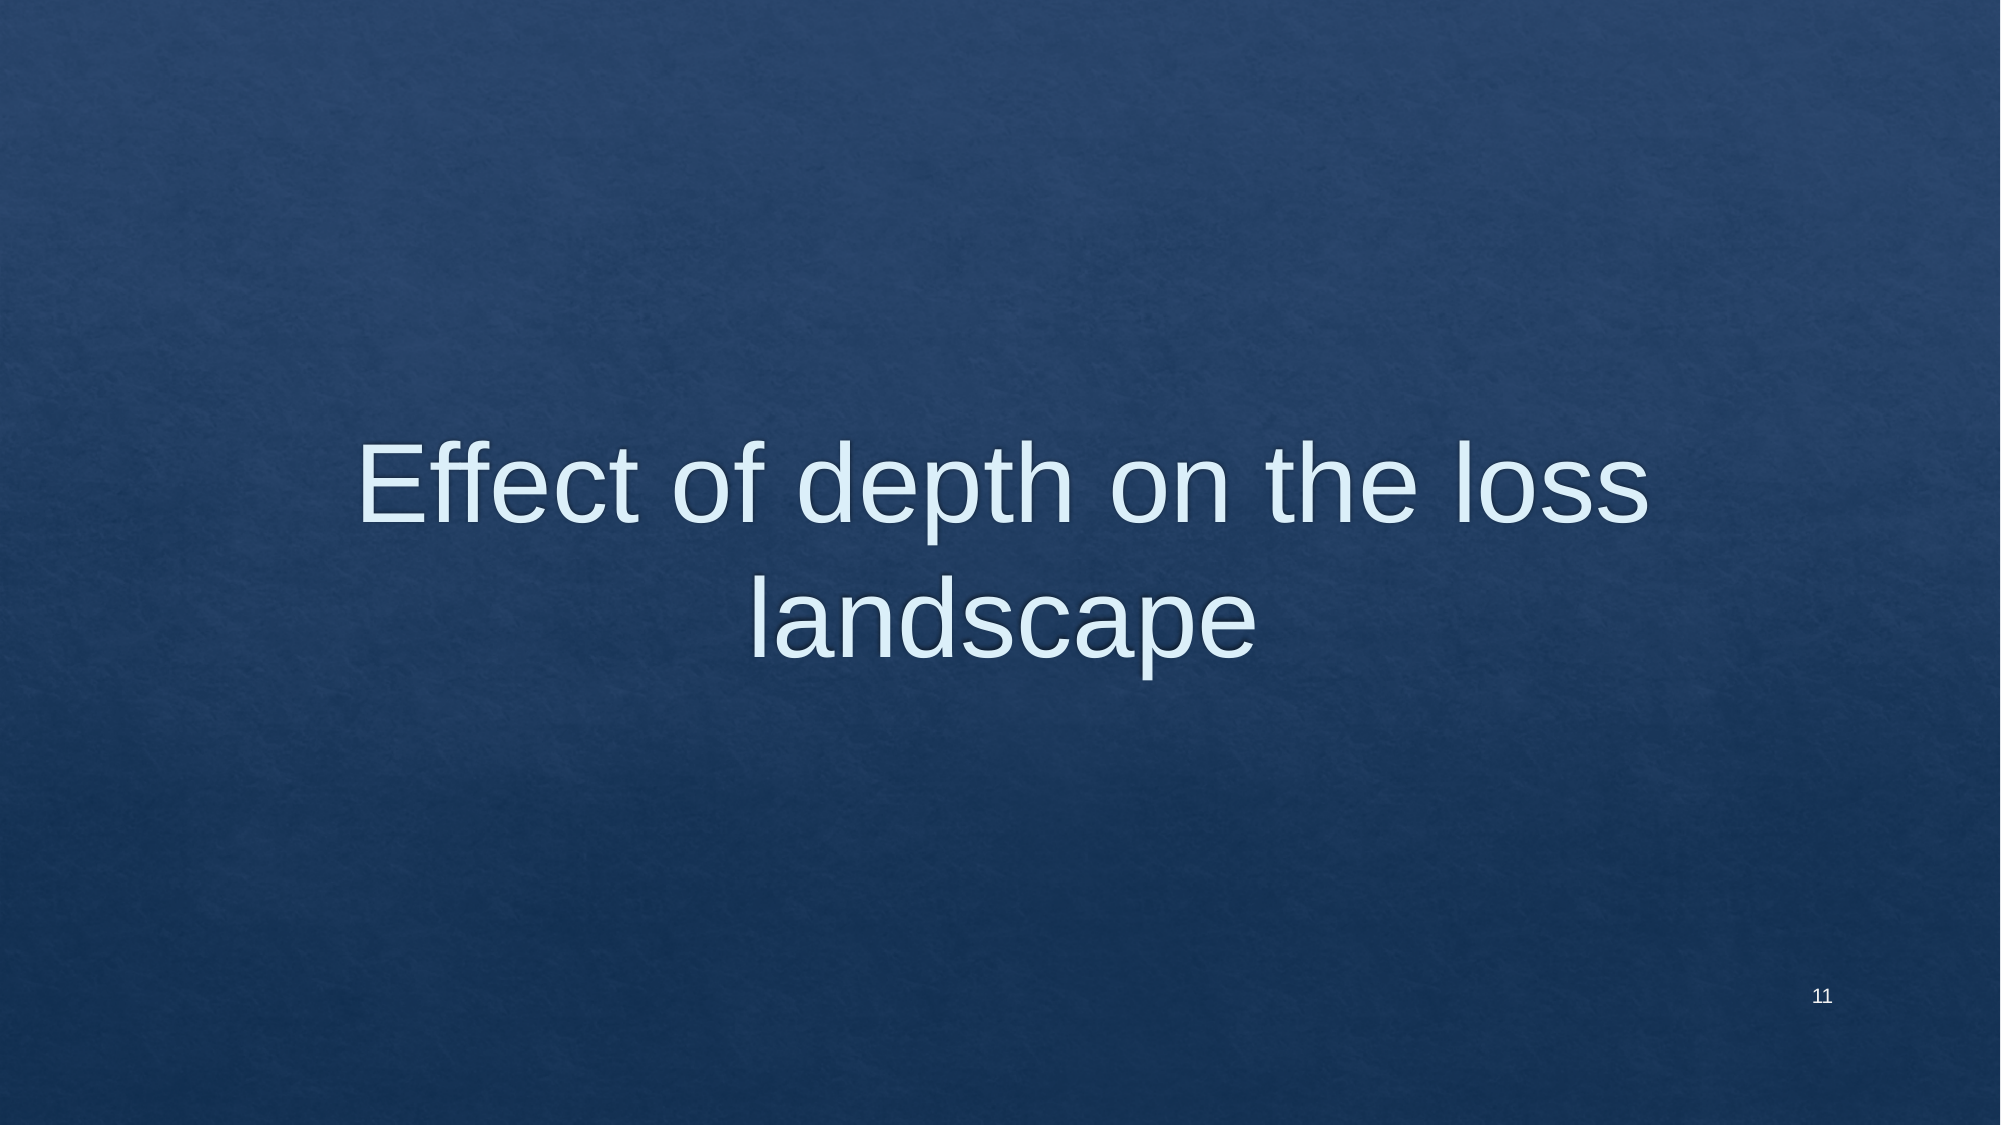

# Effect of depth on the loss landscape
11